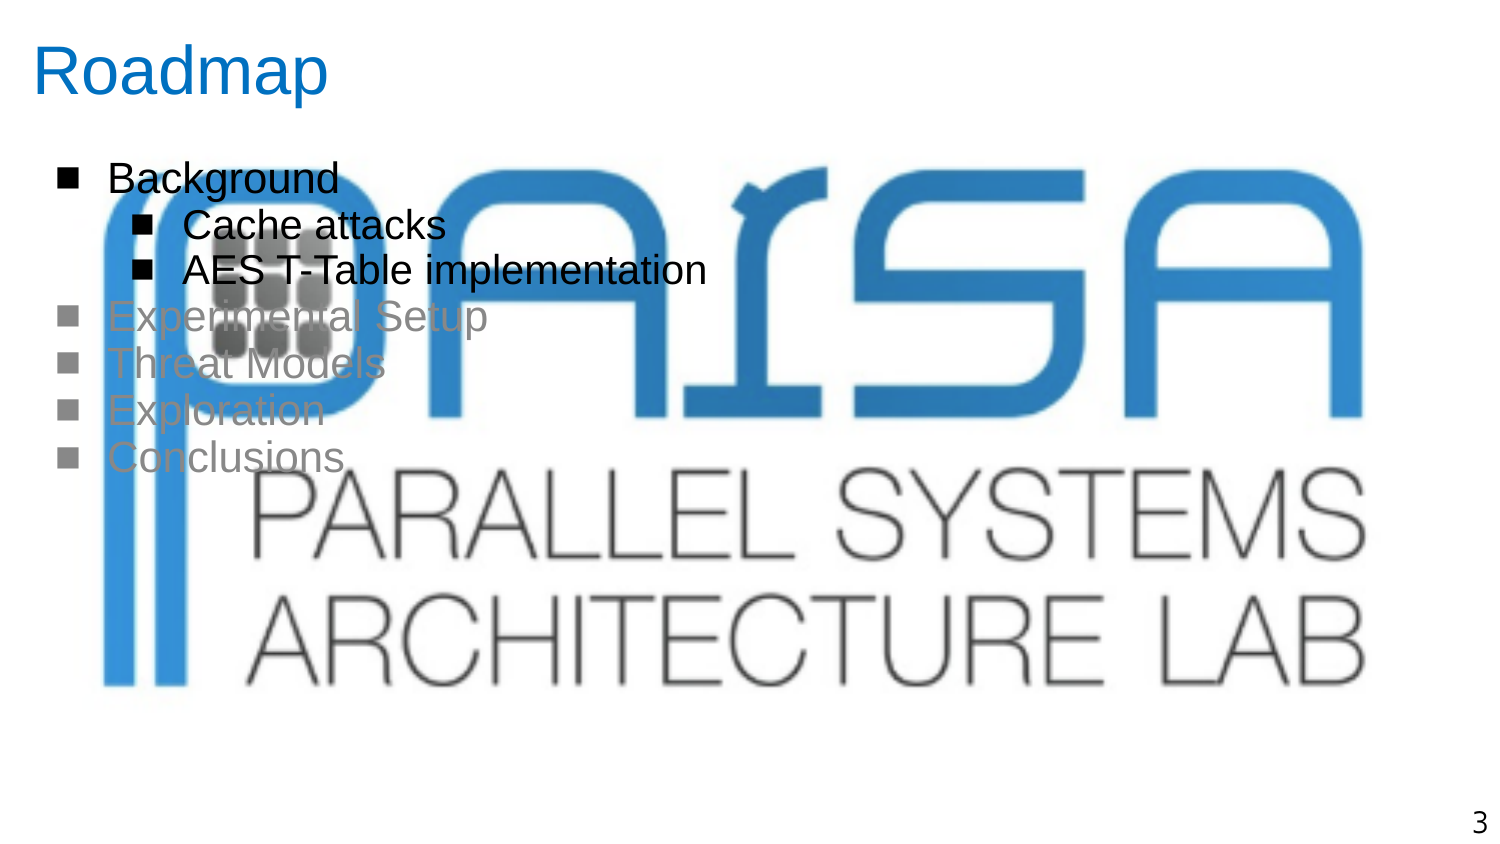

# Roadmap
Background
Cache attacks
AES T-Table implementation
Experimental Setup
Threat Models
Exploration
Conclusions
3